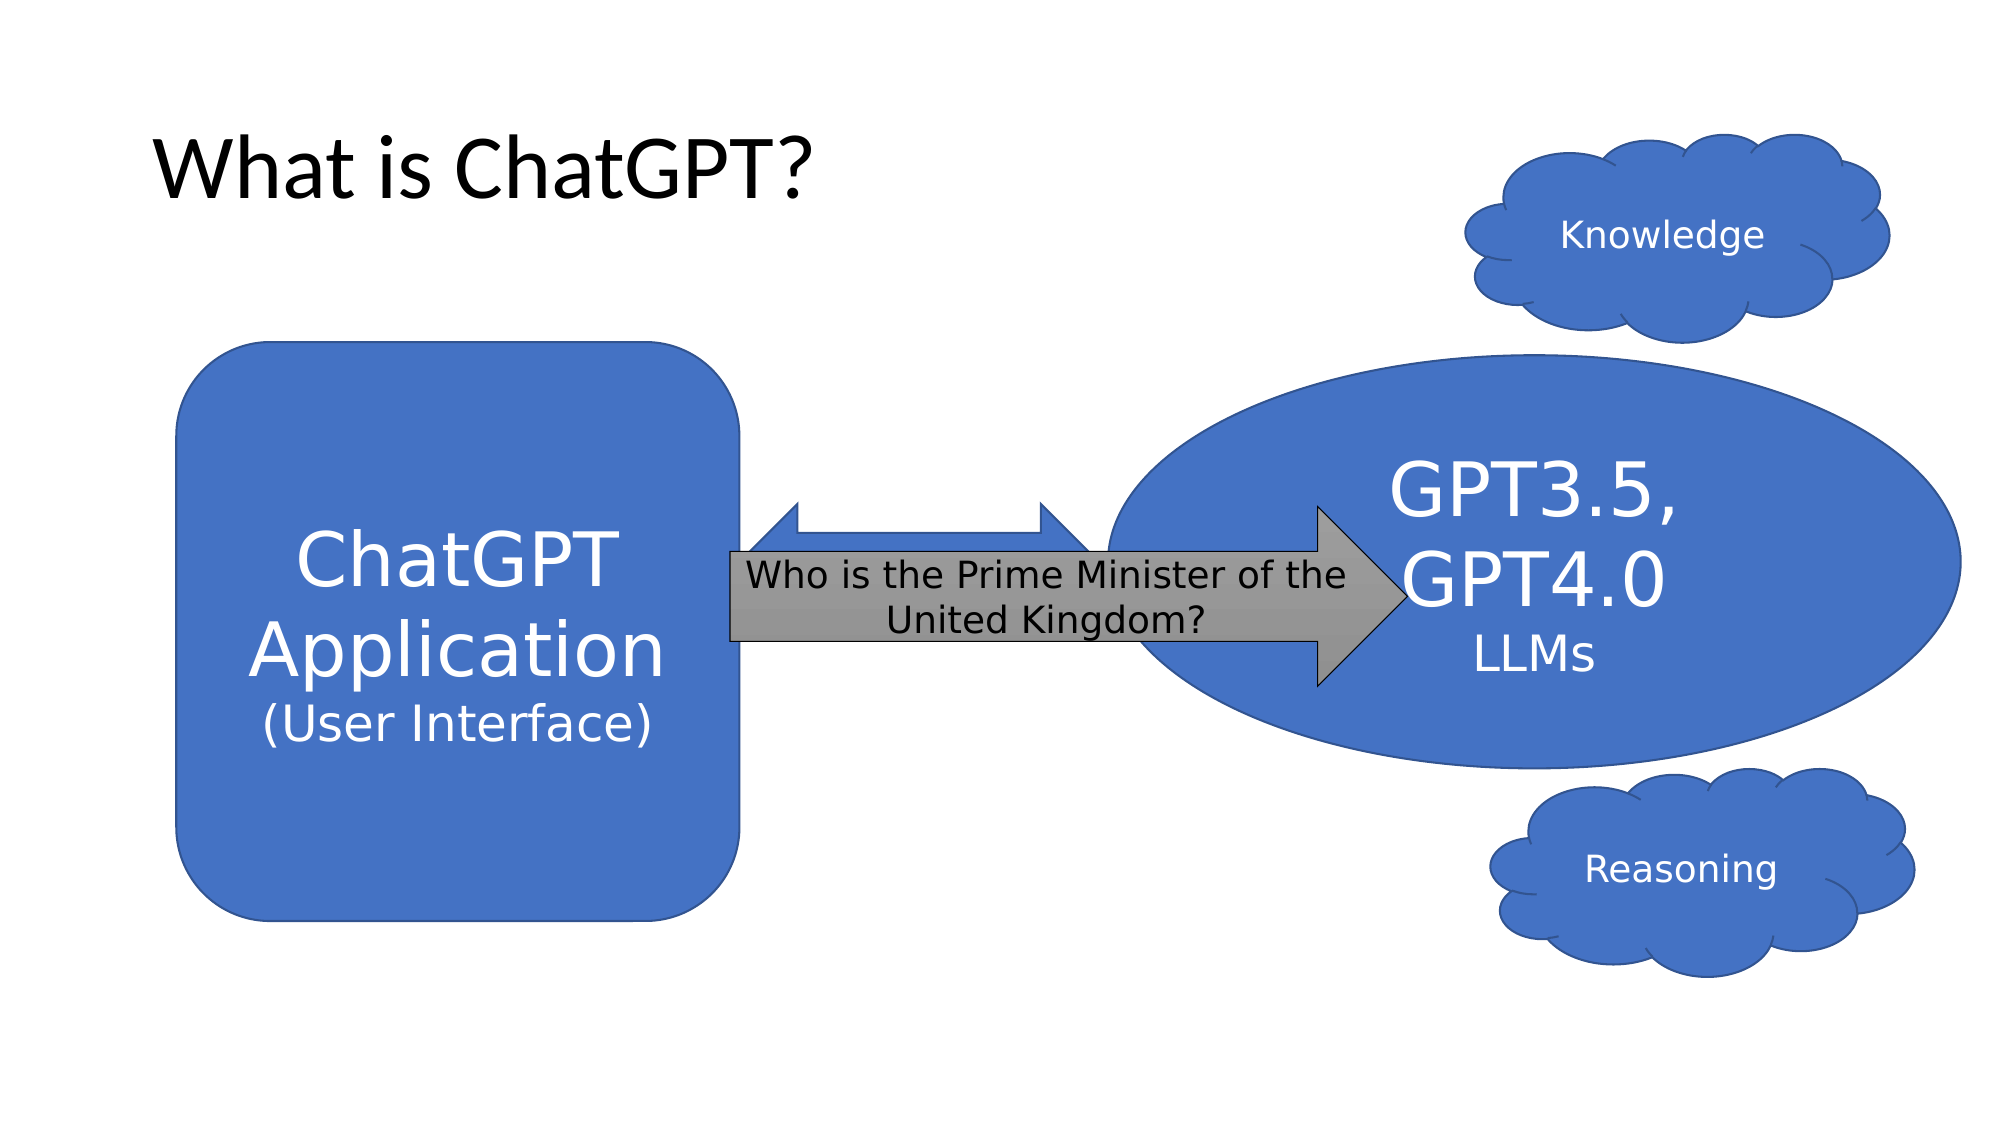

# What is ChatGPT?
Knowledge
ChatGPT
Application
(User Interface)
GPT3.5, GPT4.0
LLMs

Who is the Prime Minister of the United Kingdom?
Reasoning